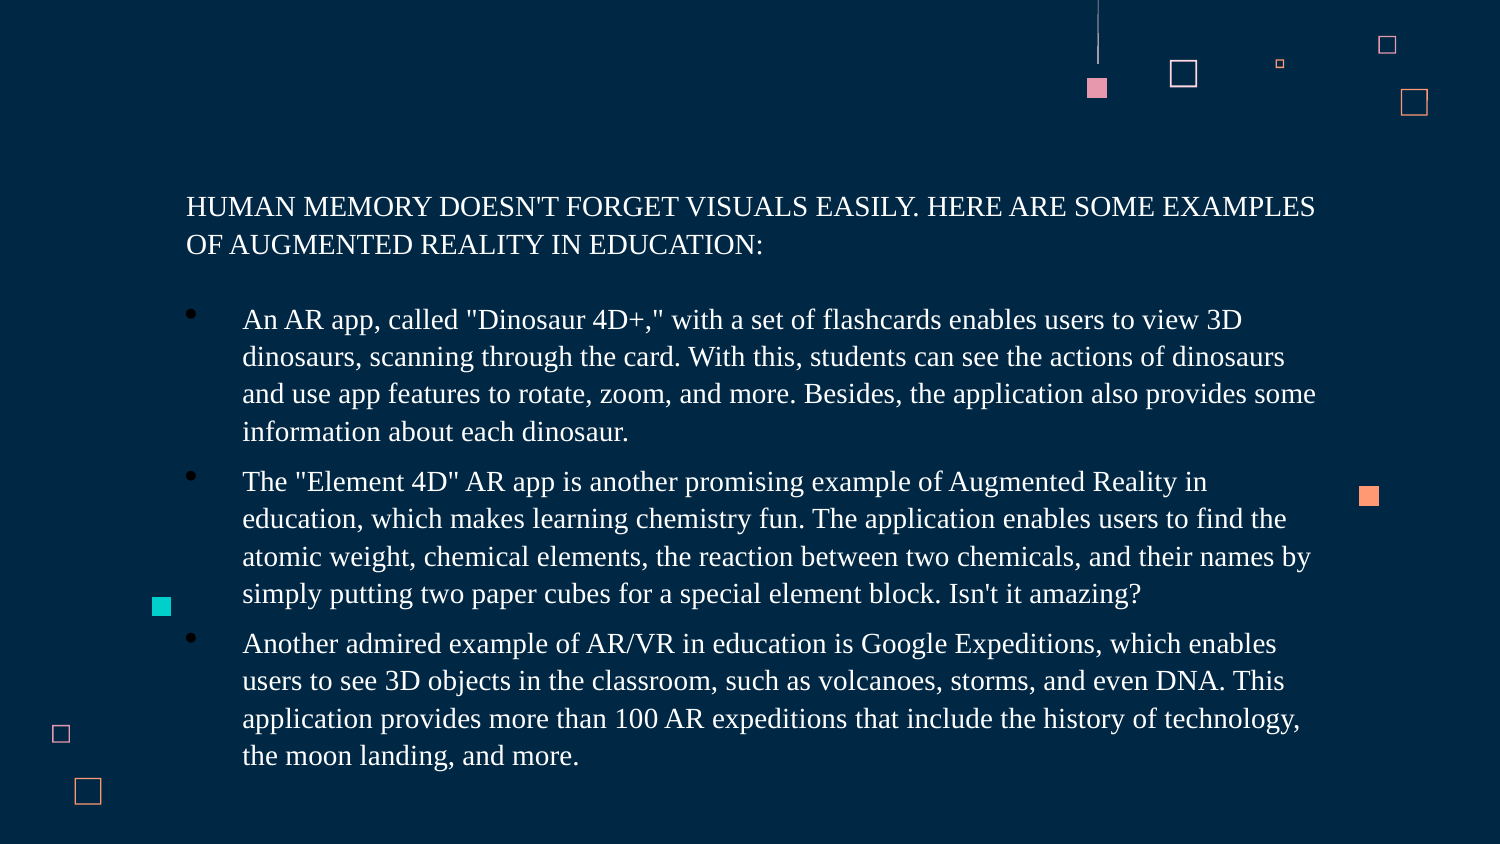

HUMAN MEMORY DOESN'T FORGET VISUALS EASILY. HERE ARE SOME EXAMPLES OF AUGMENTED REALITY IN EDUCATION:
An AR app, called "Dinosaur 4D+," with a set of flashcards enables users to view 3D dinosaurs, scanning through the card. With this, students can see the actions of dinosaurs and use app features to rotate, zoom, and more. Besides, the application also provides some information about each dinosaur.
The "Element 4D" AR app is another promising example of Augmented Reality in education, which makes learning chemistry fun. The application enables users to find the atomic weight, chemical elements, the reaction between two chemicals, and their names by simply putting two paper cubes for a special element block. Isn't it amazing?
Another admired example of AR/VR in education is Google Expeditions, which enables users to see 3D objects in the classroom, such as volcanoes, storms, and even DNA. This application provides more than 100 AR expeditions that include the history of technology, the moon landing, and more.